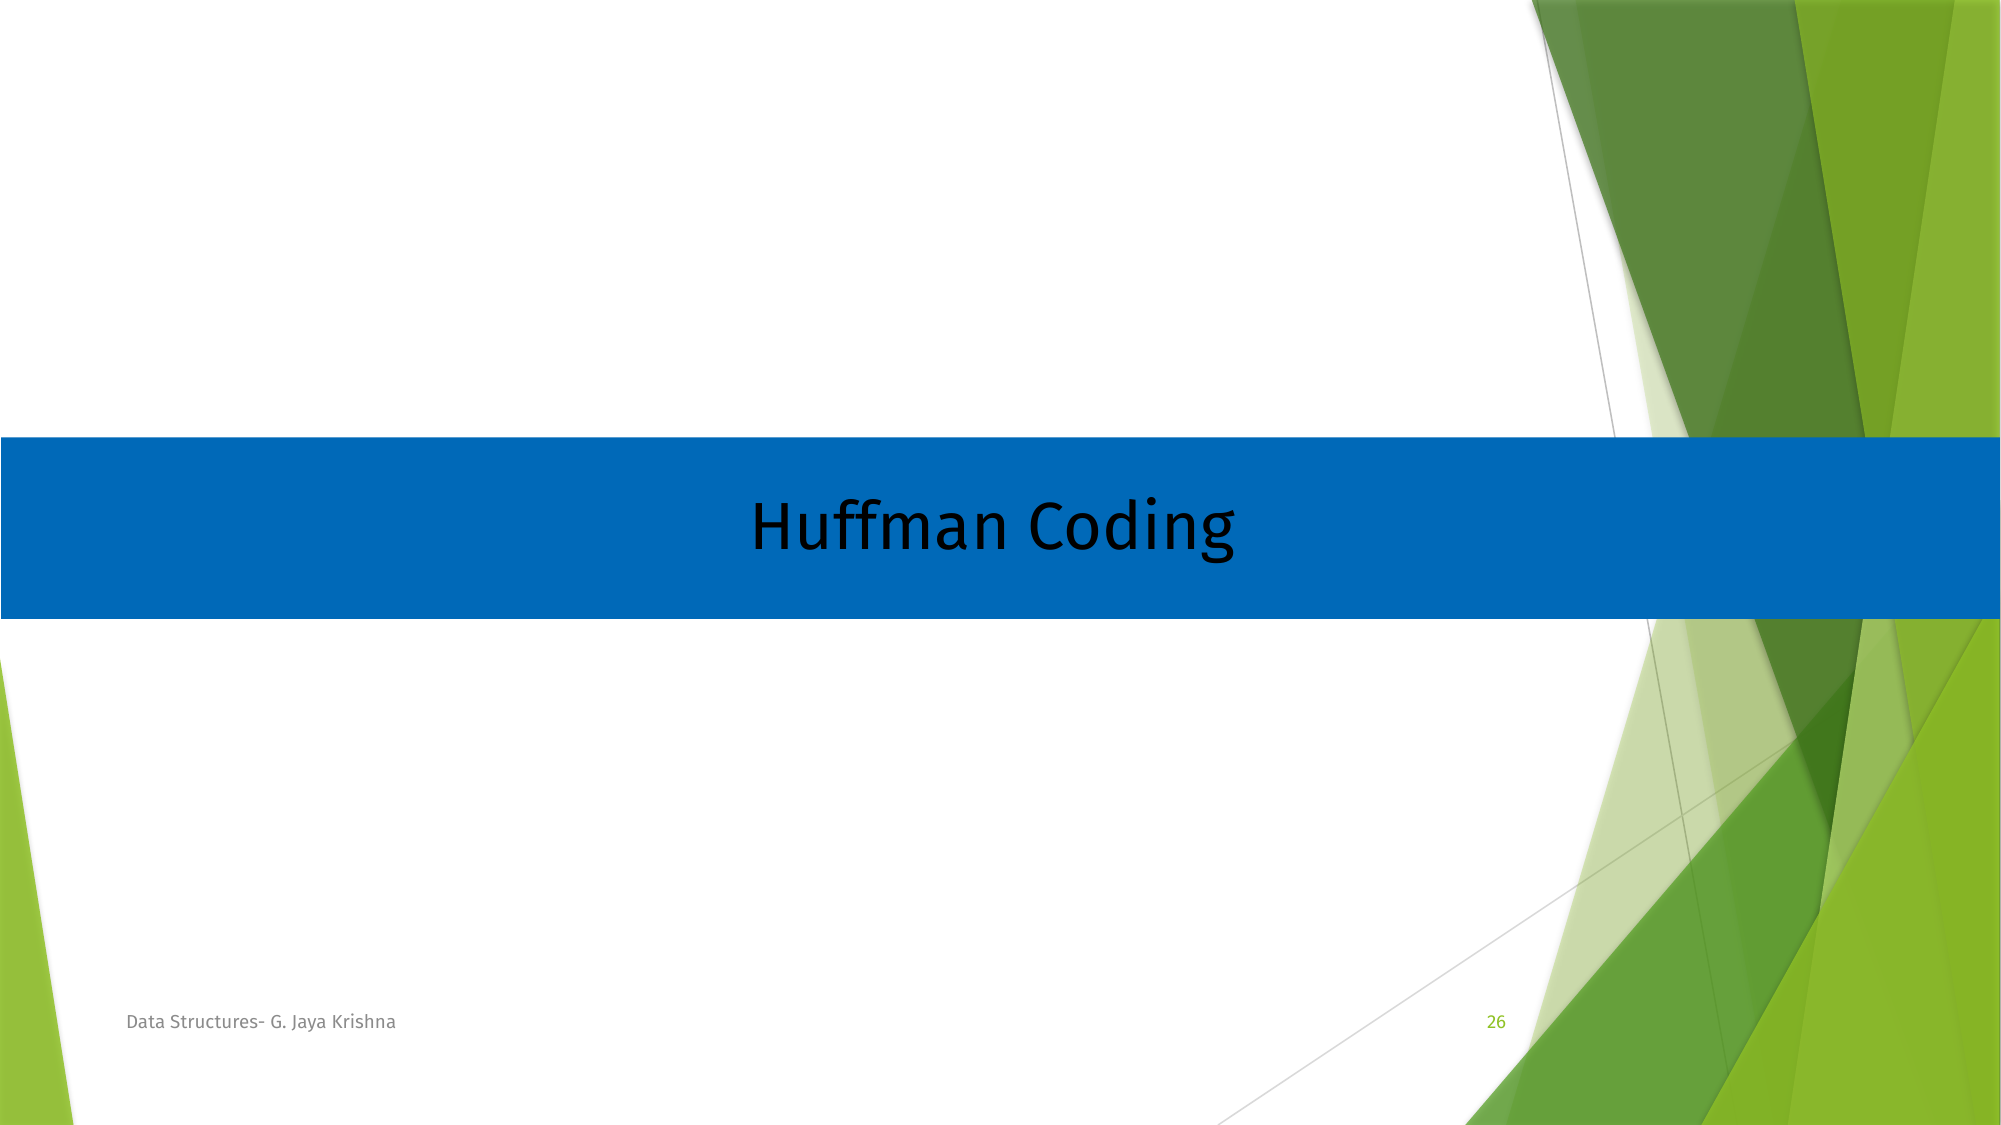

Huffman Coding
Data Structures- G. Jaya Krishna
26